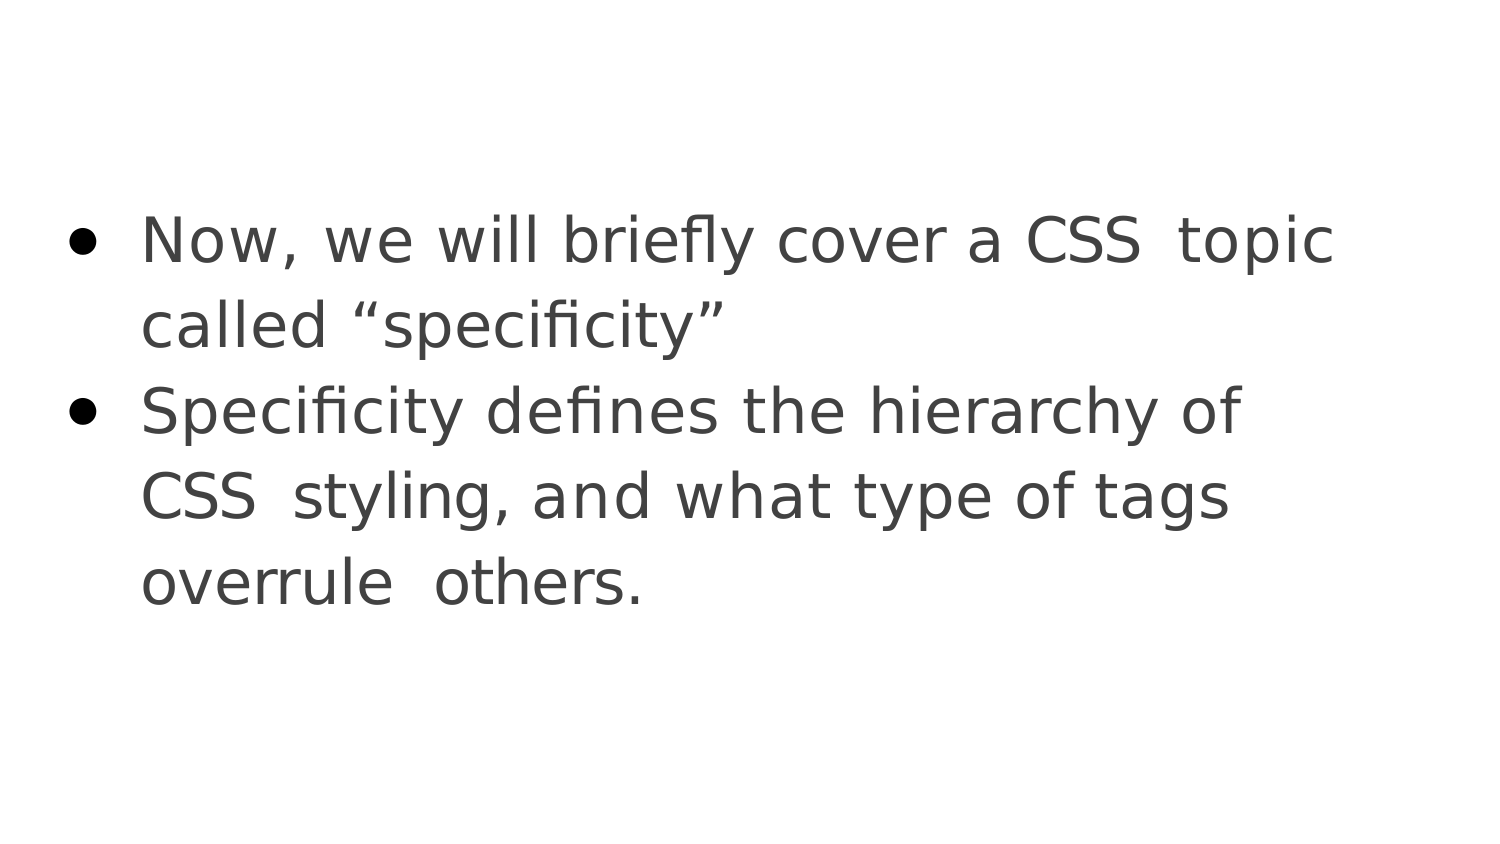

Now, we will brieﬂy cover a CSS  topic called “speciﬁcity”
Speciﬁcity deﬁnes the hierarchy of CSS  styling, and what type of tags overrule  others.